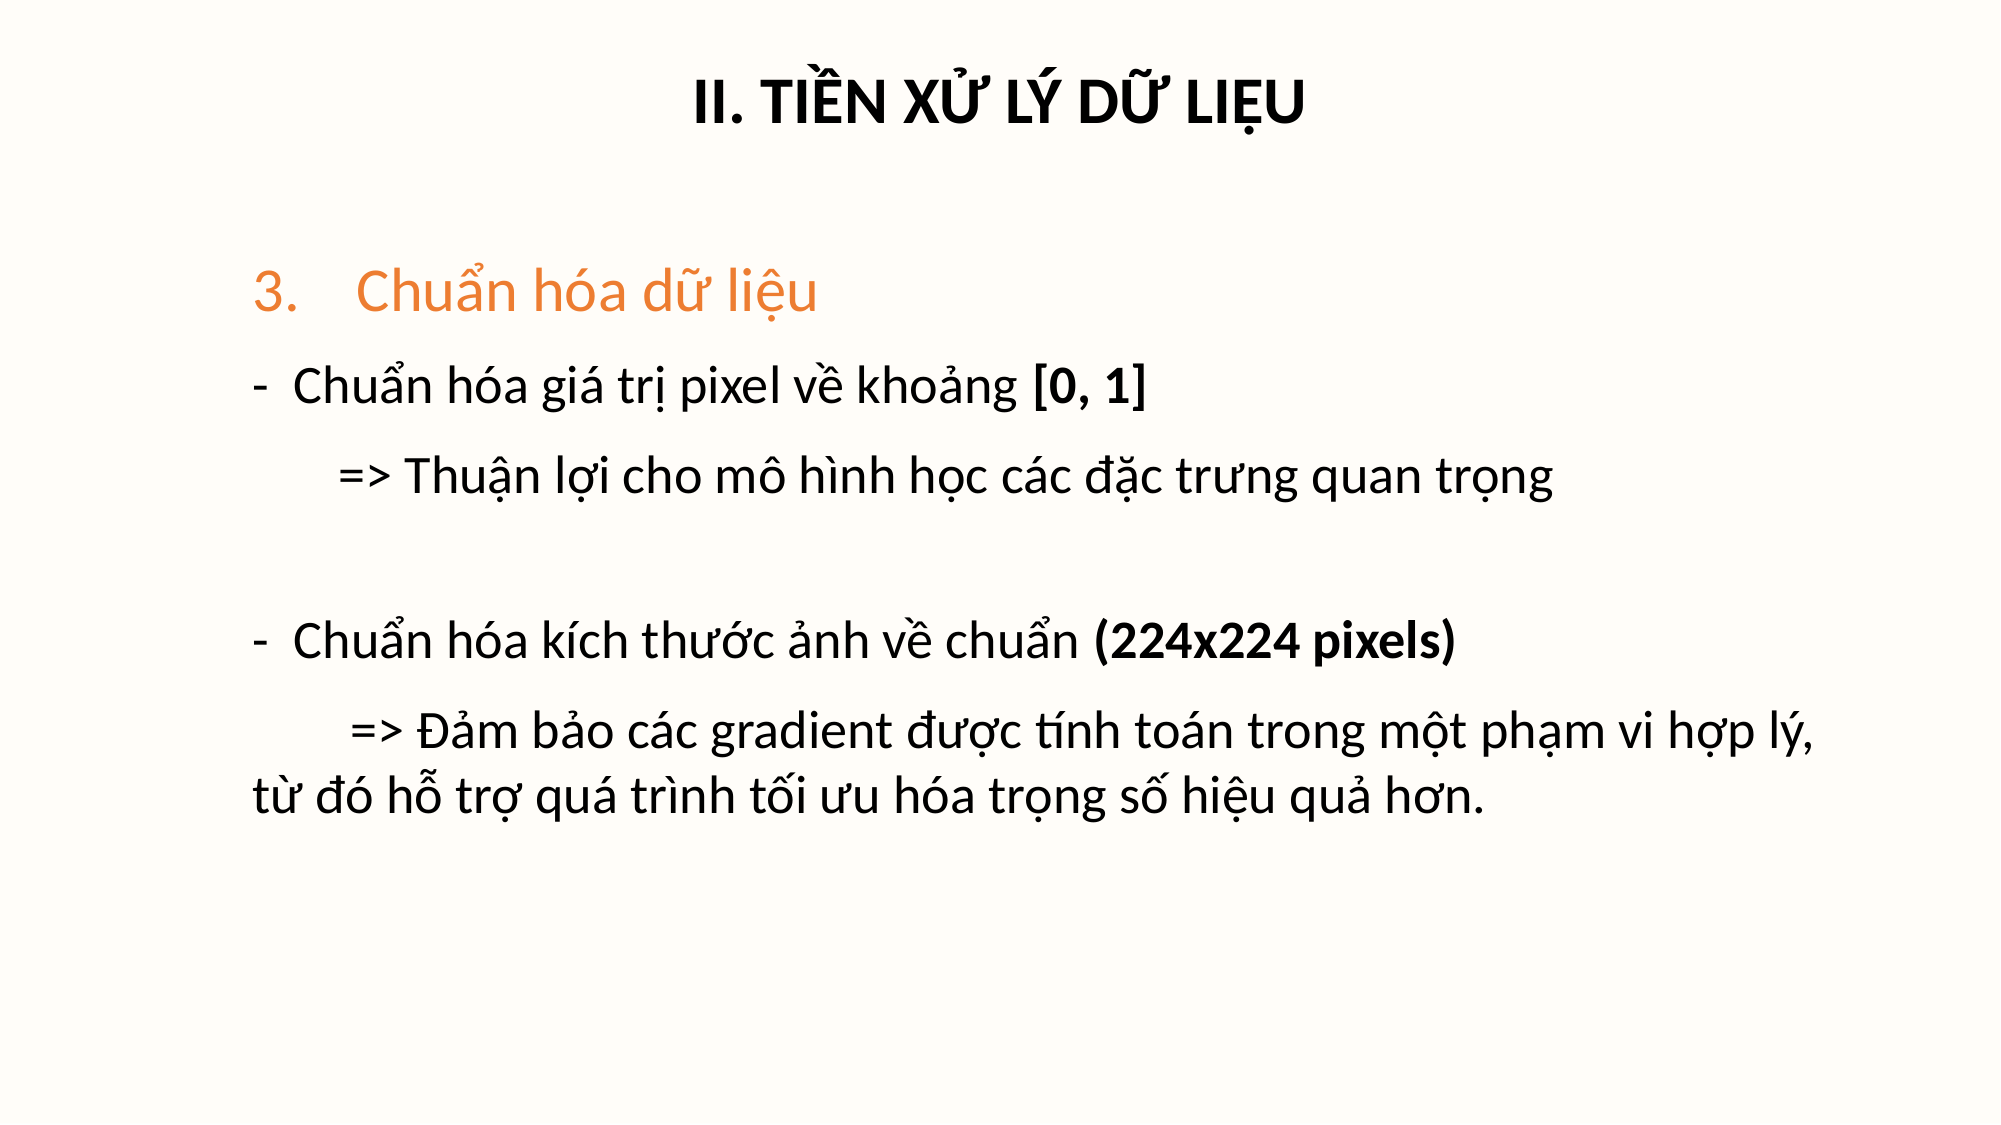

II. TIỀN XỬ LÝ DỮ LIỆU

3.    Chuẩn hóa dữ liệu
-  Chuẩn hóa giá trị pixel về khoảng [0, 1]
       => Thuận lợi cho mô hình học các đặc trưng quan trọng
-  Chuẩn hóa kích thước ảnh về chuẩn (224x224 pixels)
        => Đảm bảo các gradient được tính toán trong một phạm vi hợp lý, từ đó hỗ trợ quá trình tối ưu hóa trọng số hiệu quả hơn.